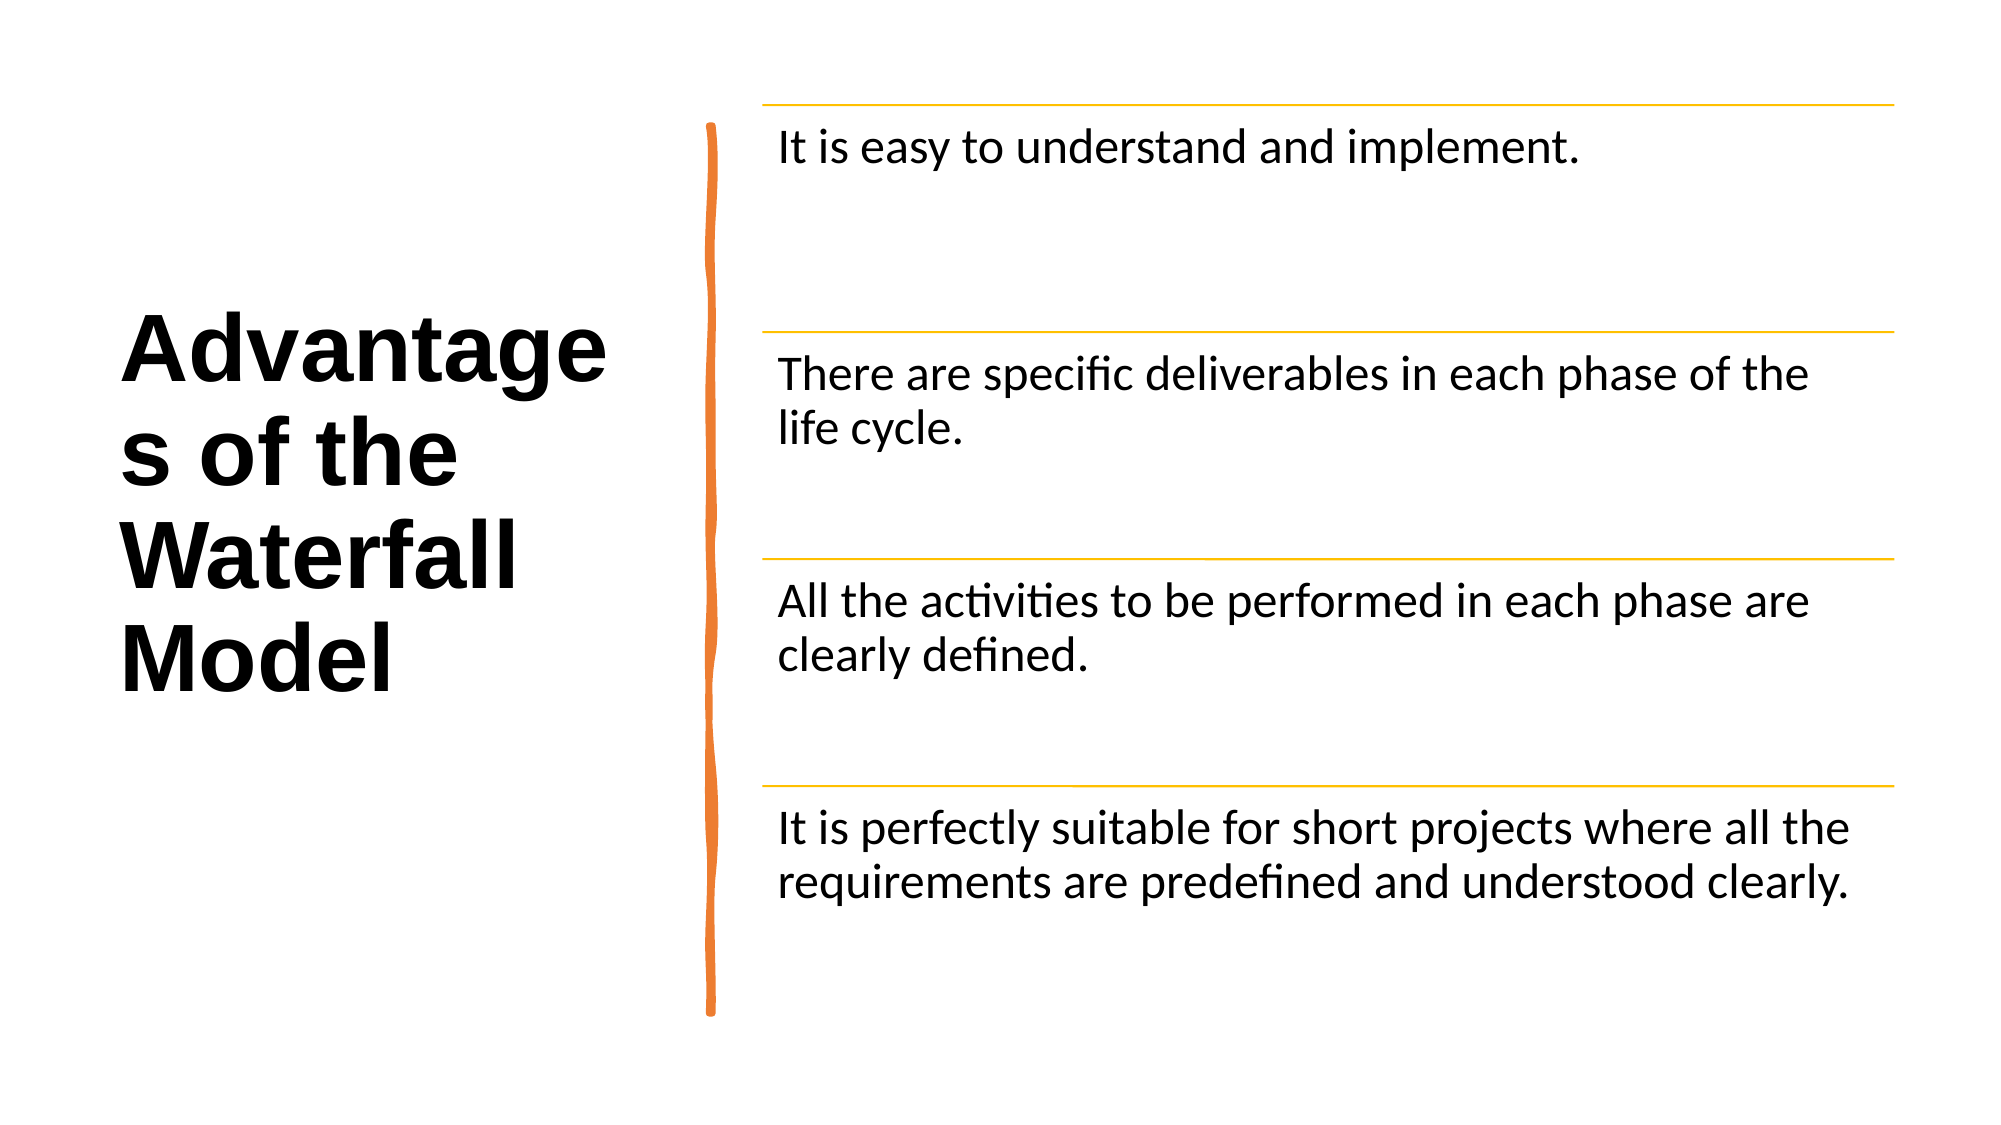

It is easy to understand and implement.
There are specific deliverables in each phase of the life cycle.
All the activities to be performed in each phase are clearly defined.
It is perfectly suitable for short projects where all the requirements are predefined and understood clearly.
# Advantages of the Waterfall Model